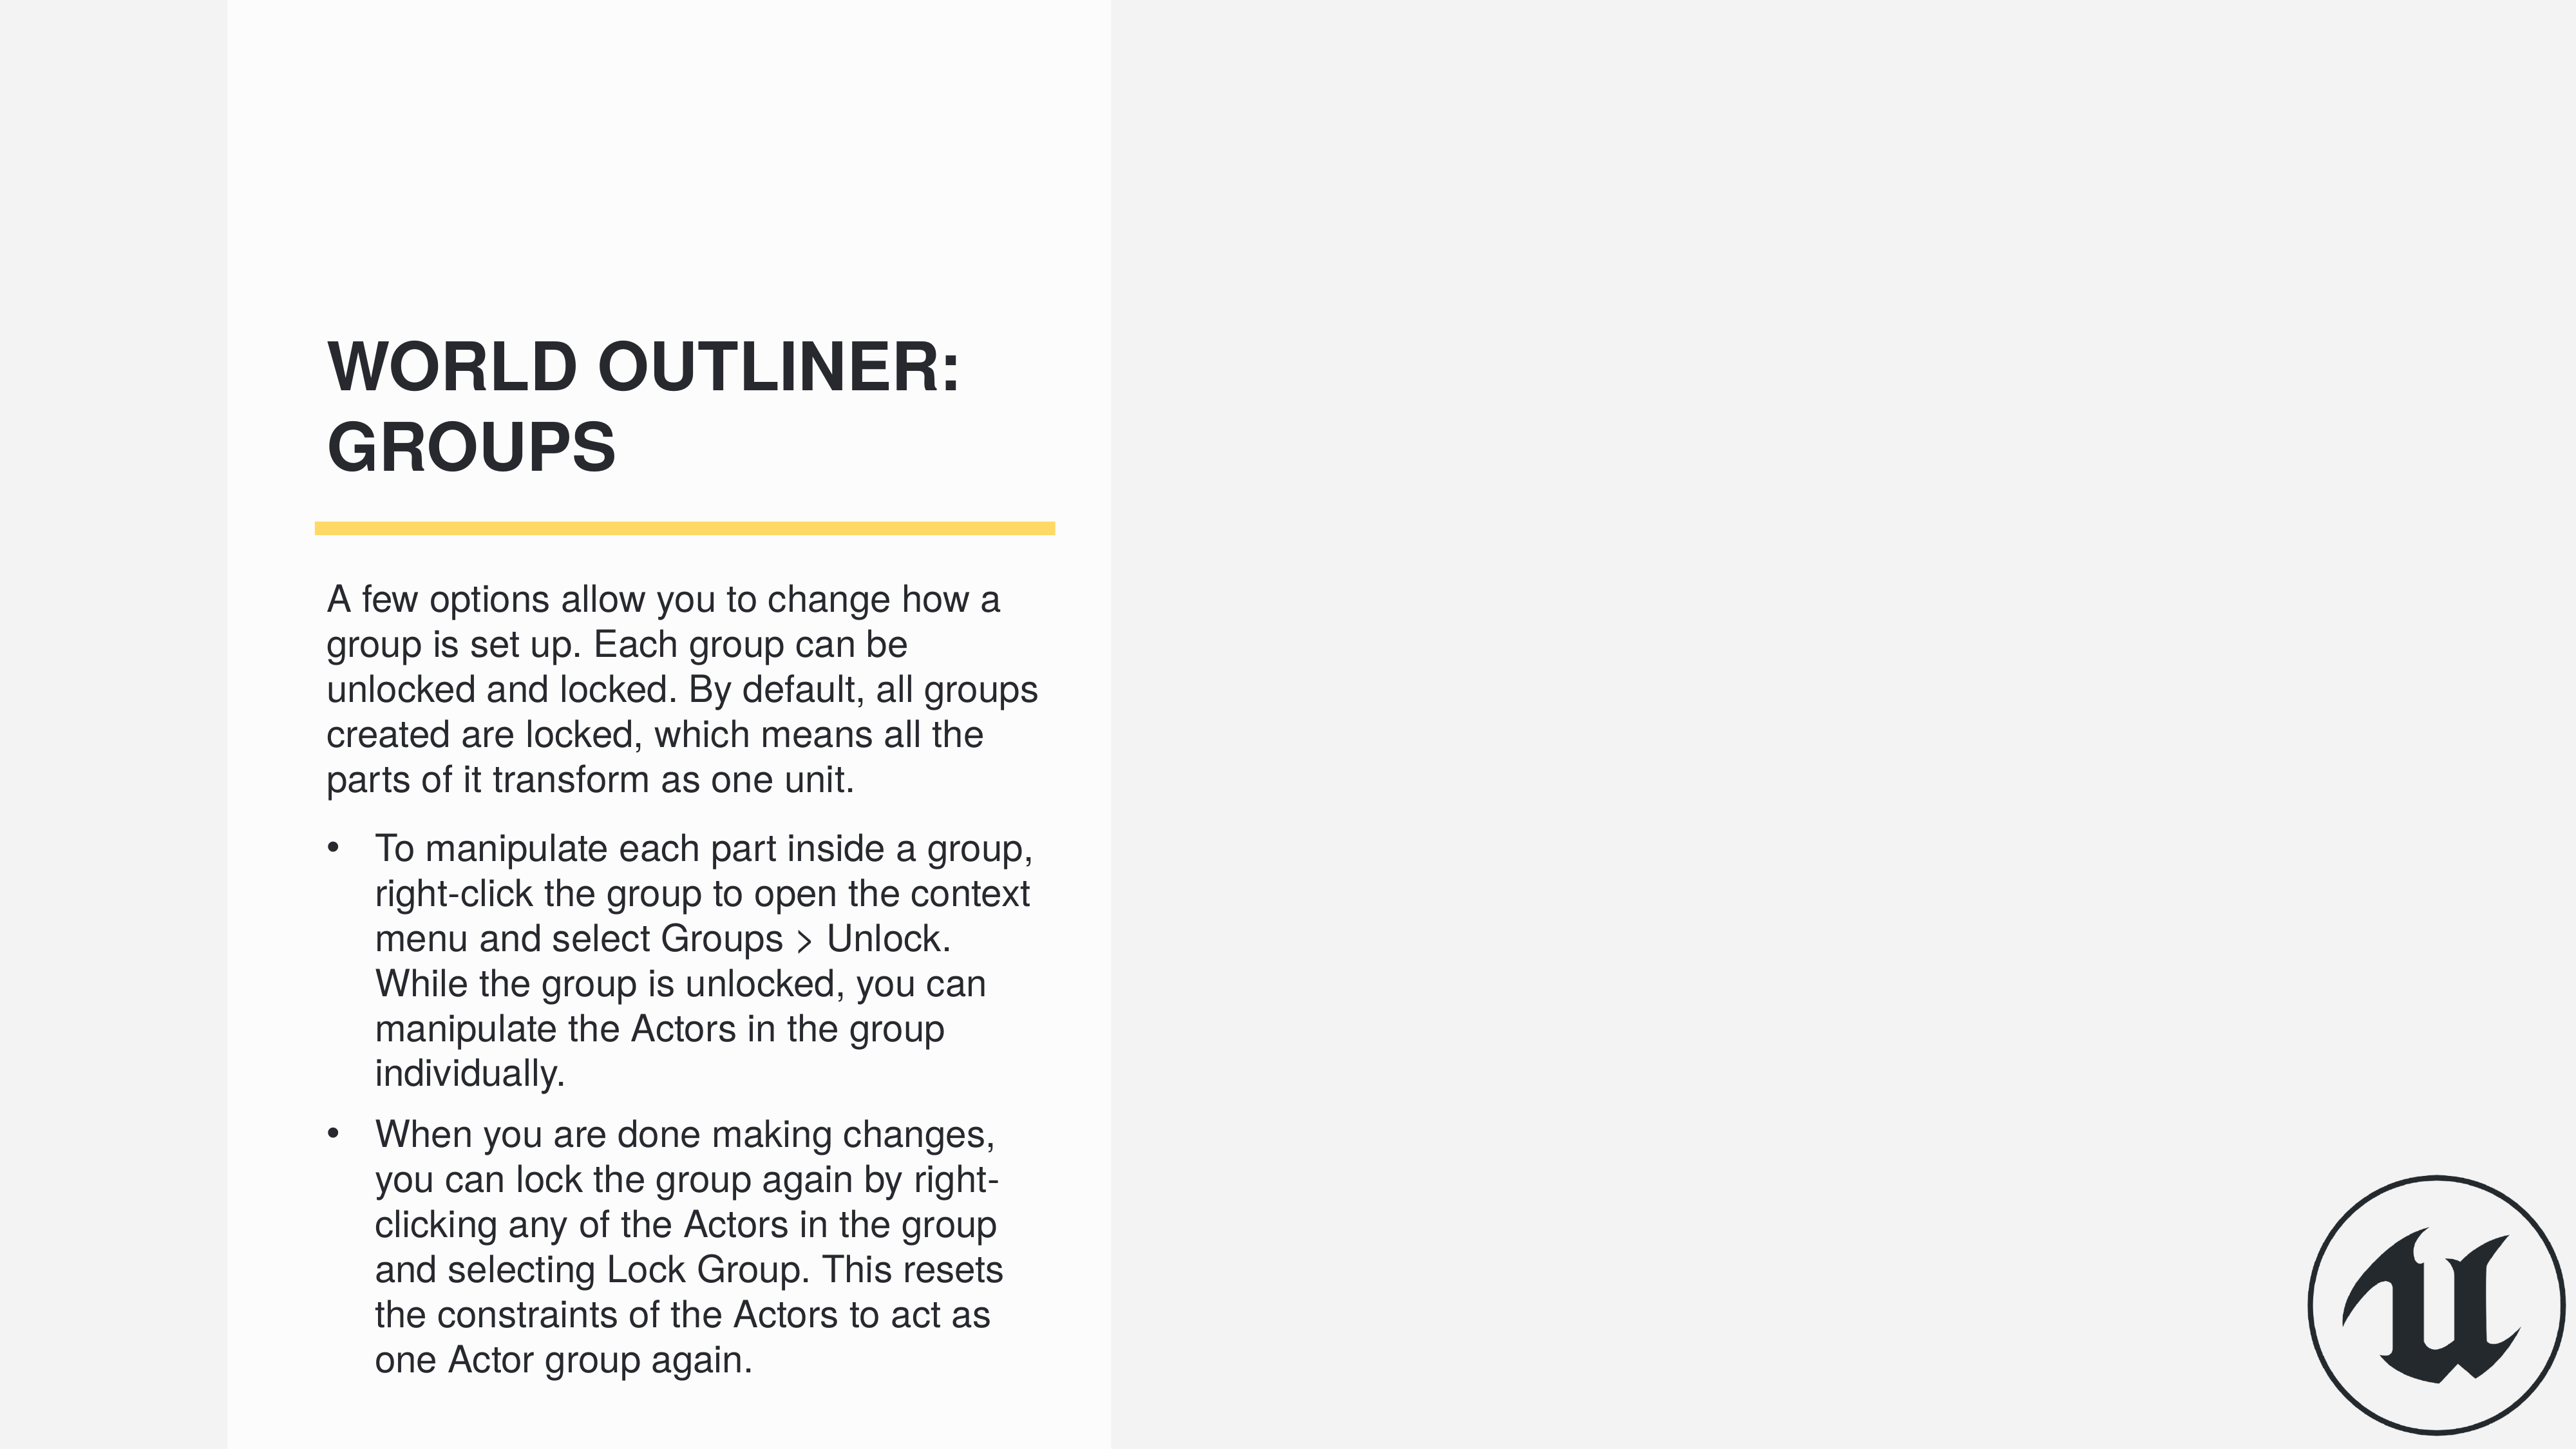

World Outliner:
Groups

A few options allow you to change how a group is set up. Each group can be unlocked and locked. By default, all groups created are locked, which means all the parts of it transform as one unit.
To manipulate each part inside a group, right-click the group to open the context menu and select Groups > Unlock. While the group is unlocked, you can manipulate the Actors in the group individually.
When you are done making changes, you can lock the group again by right-clicking any of the Actors in the group and selecting Lock Group. This resets the constraints of the Actors to act as one Actor group again.